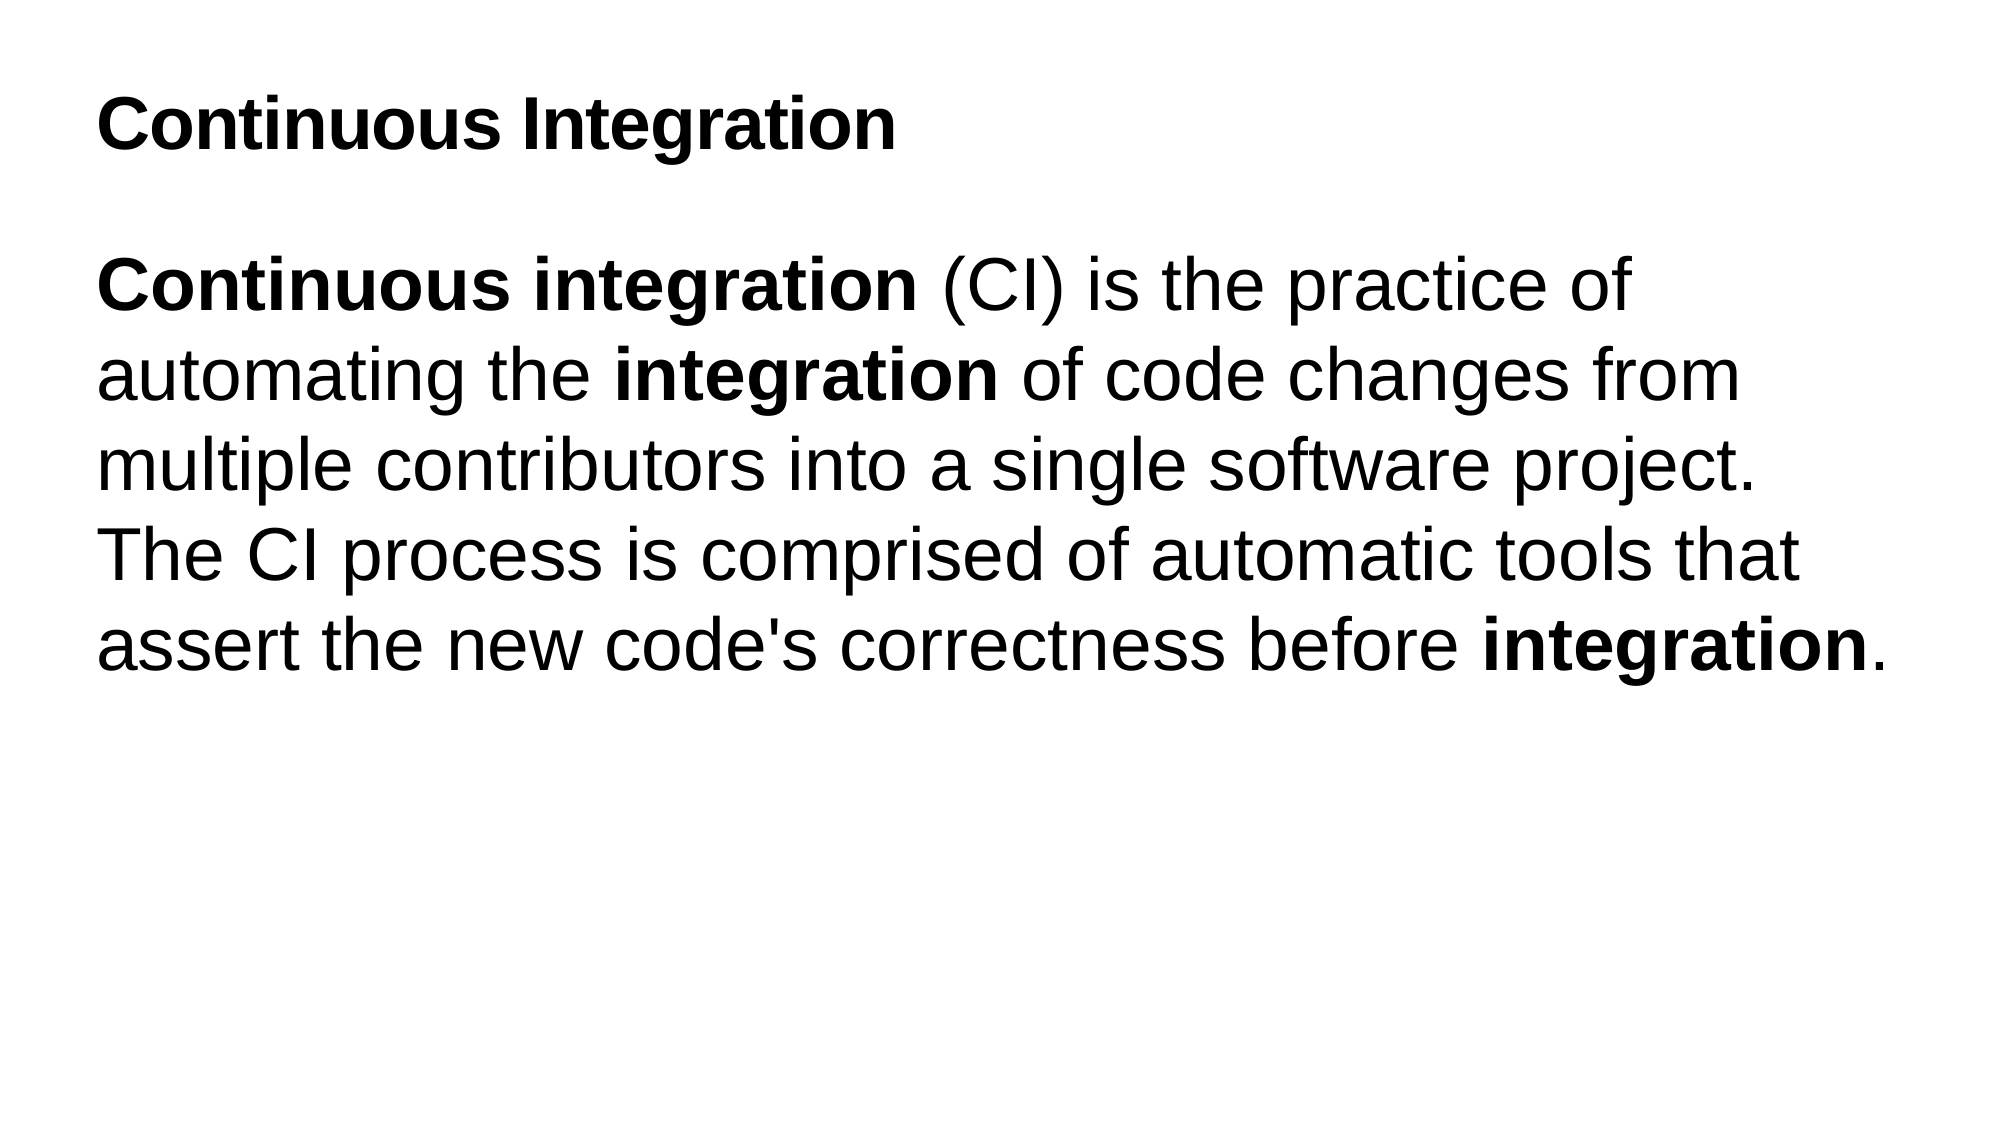

# Continuous Integration
Continuous integration (CI) is the practice of automating the integration of code changes from multiple contributors into a single software project. The CI process is comprised of automatic tools that assert the new code's correctness before integration.